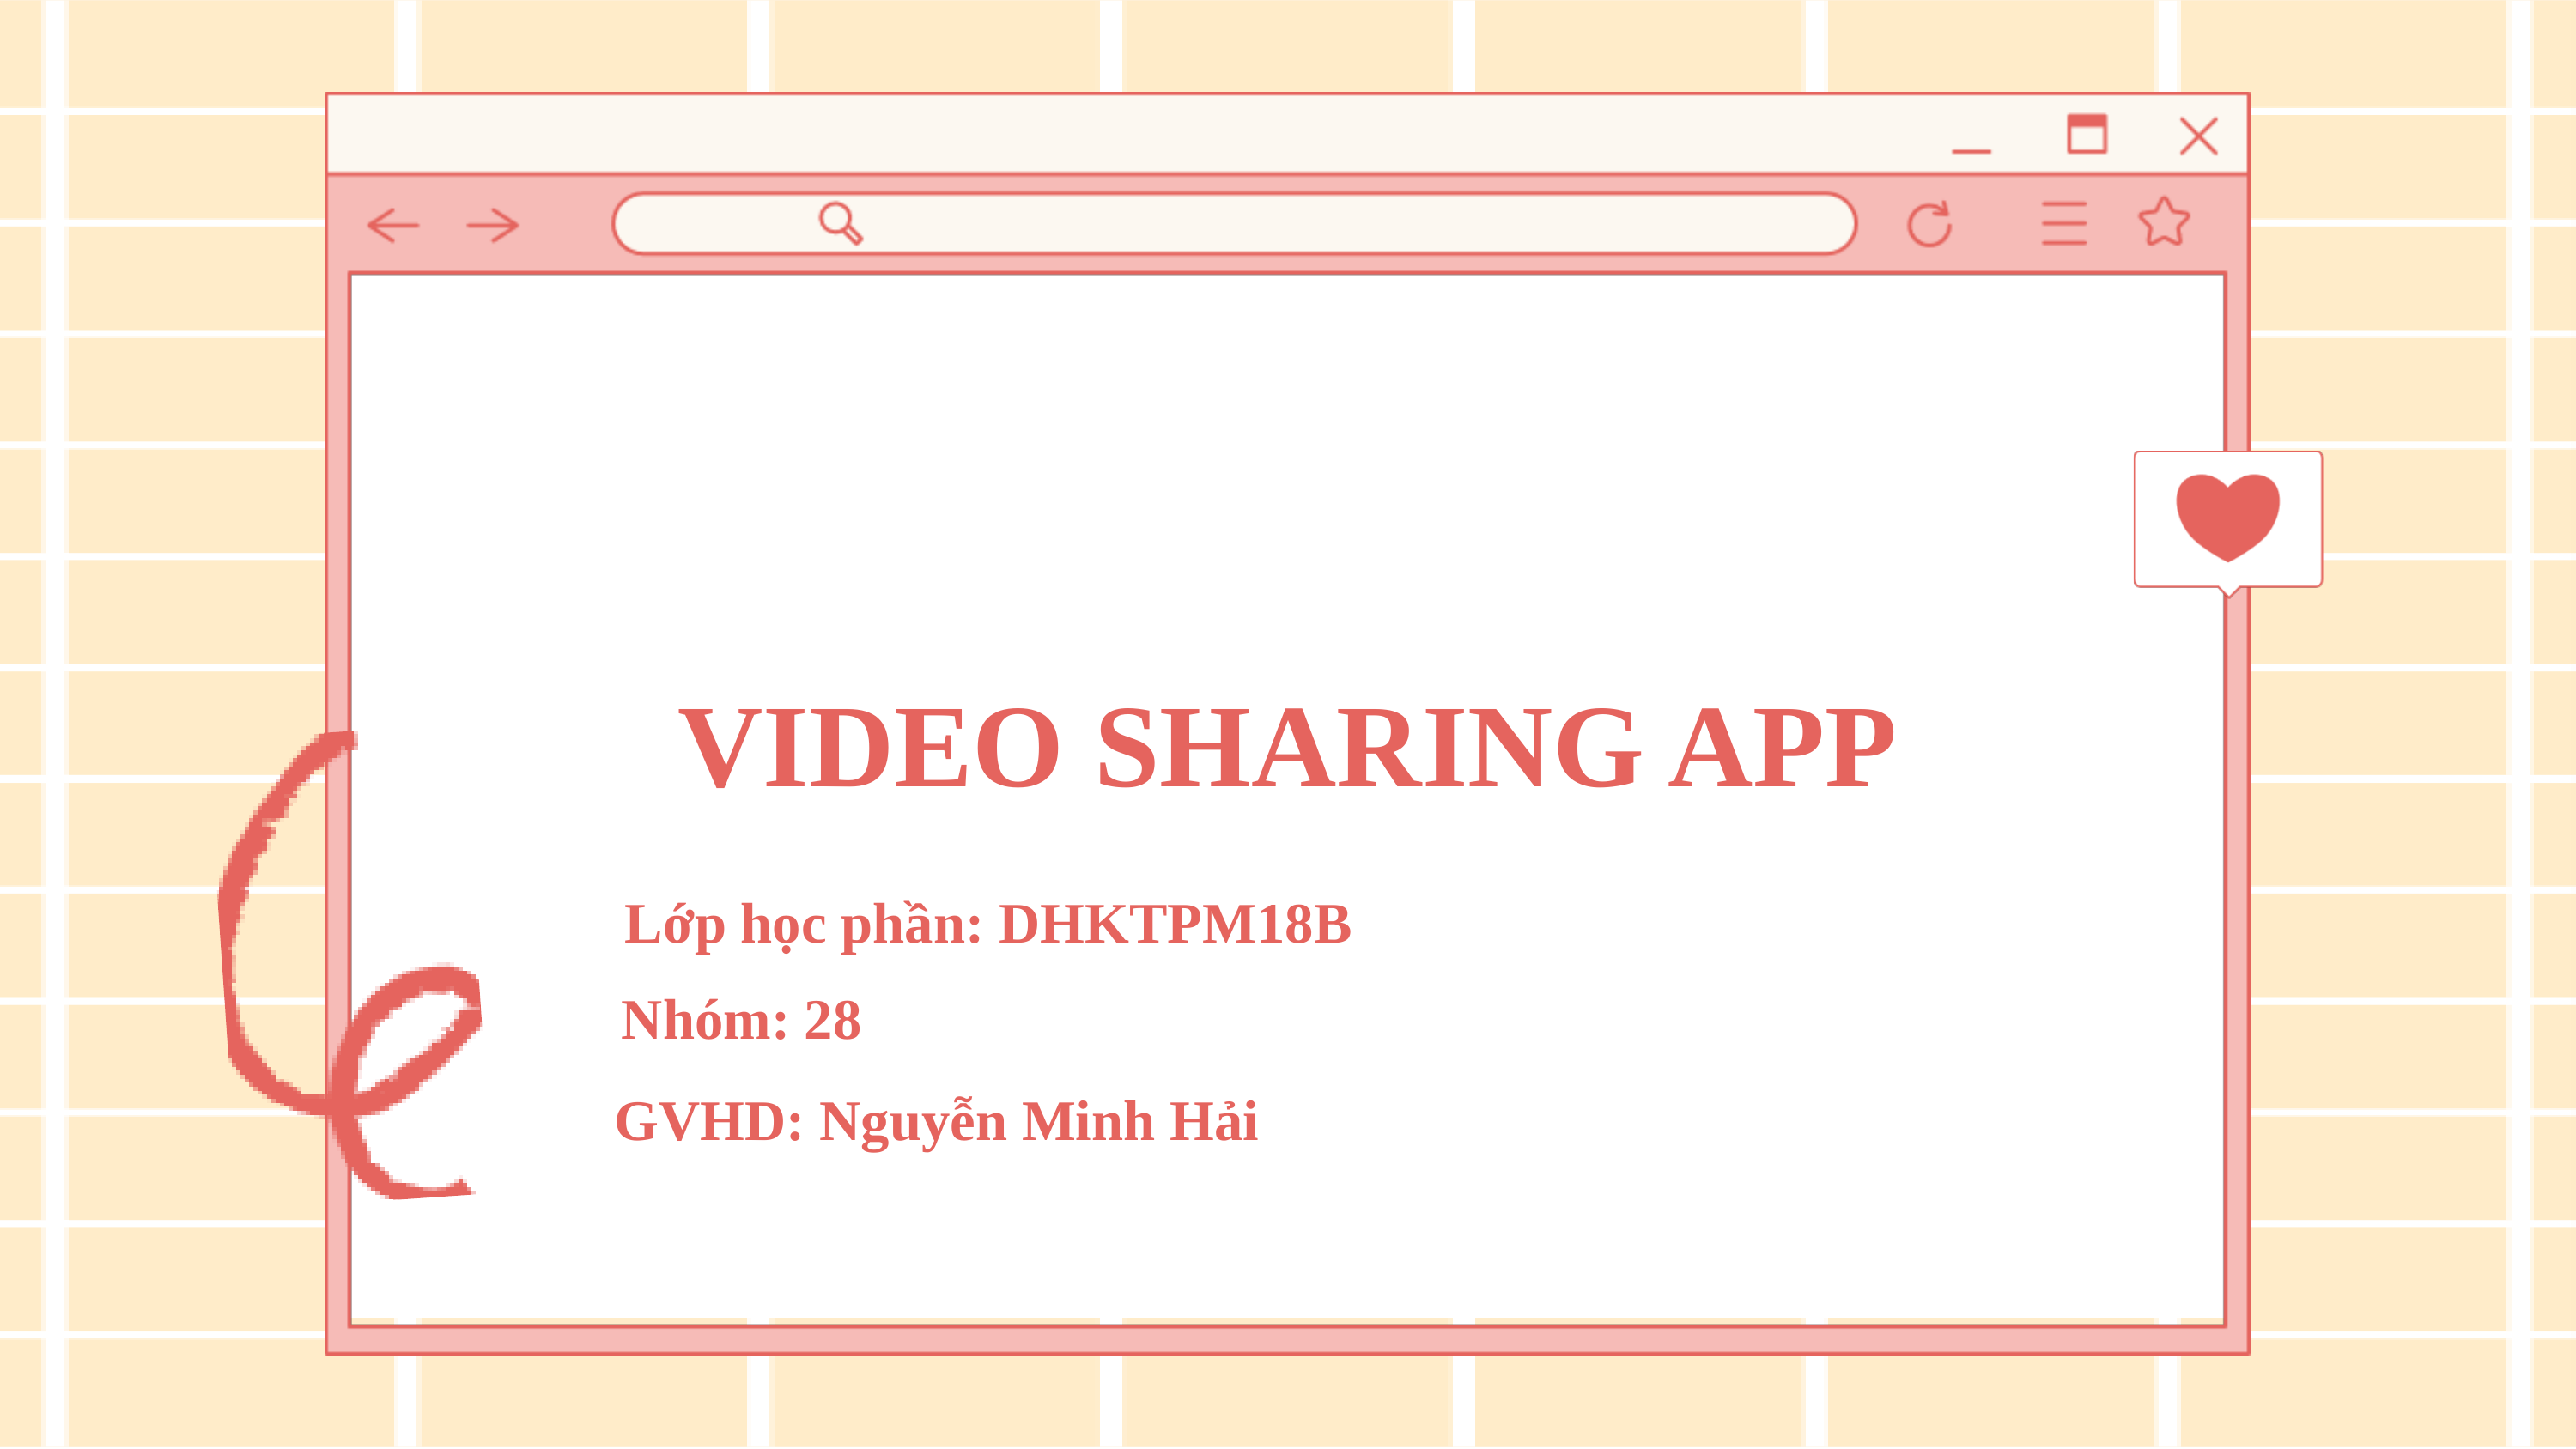

VIDEO SHARING APP

Lớp học phần: DHKTPM18B
Nhóm: 28
GVHD: Nguyễn Minh Hải